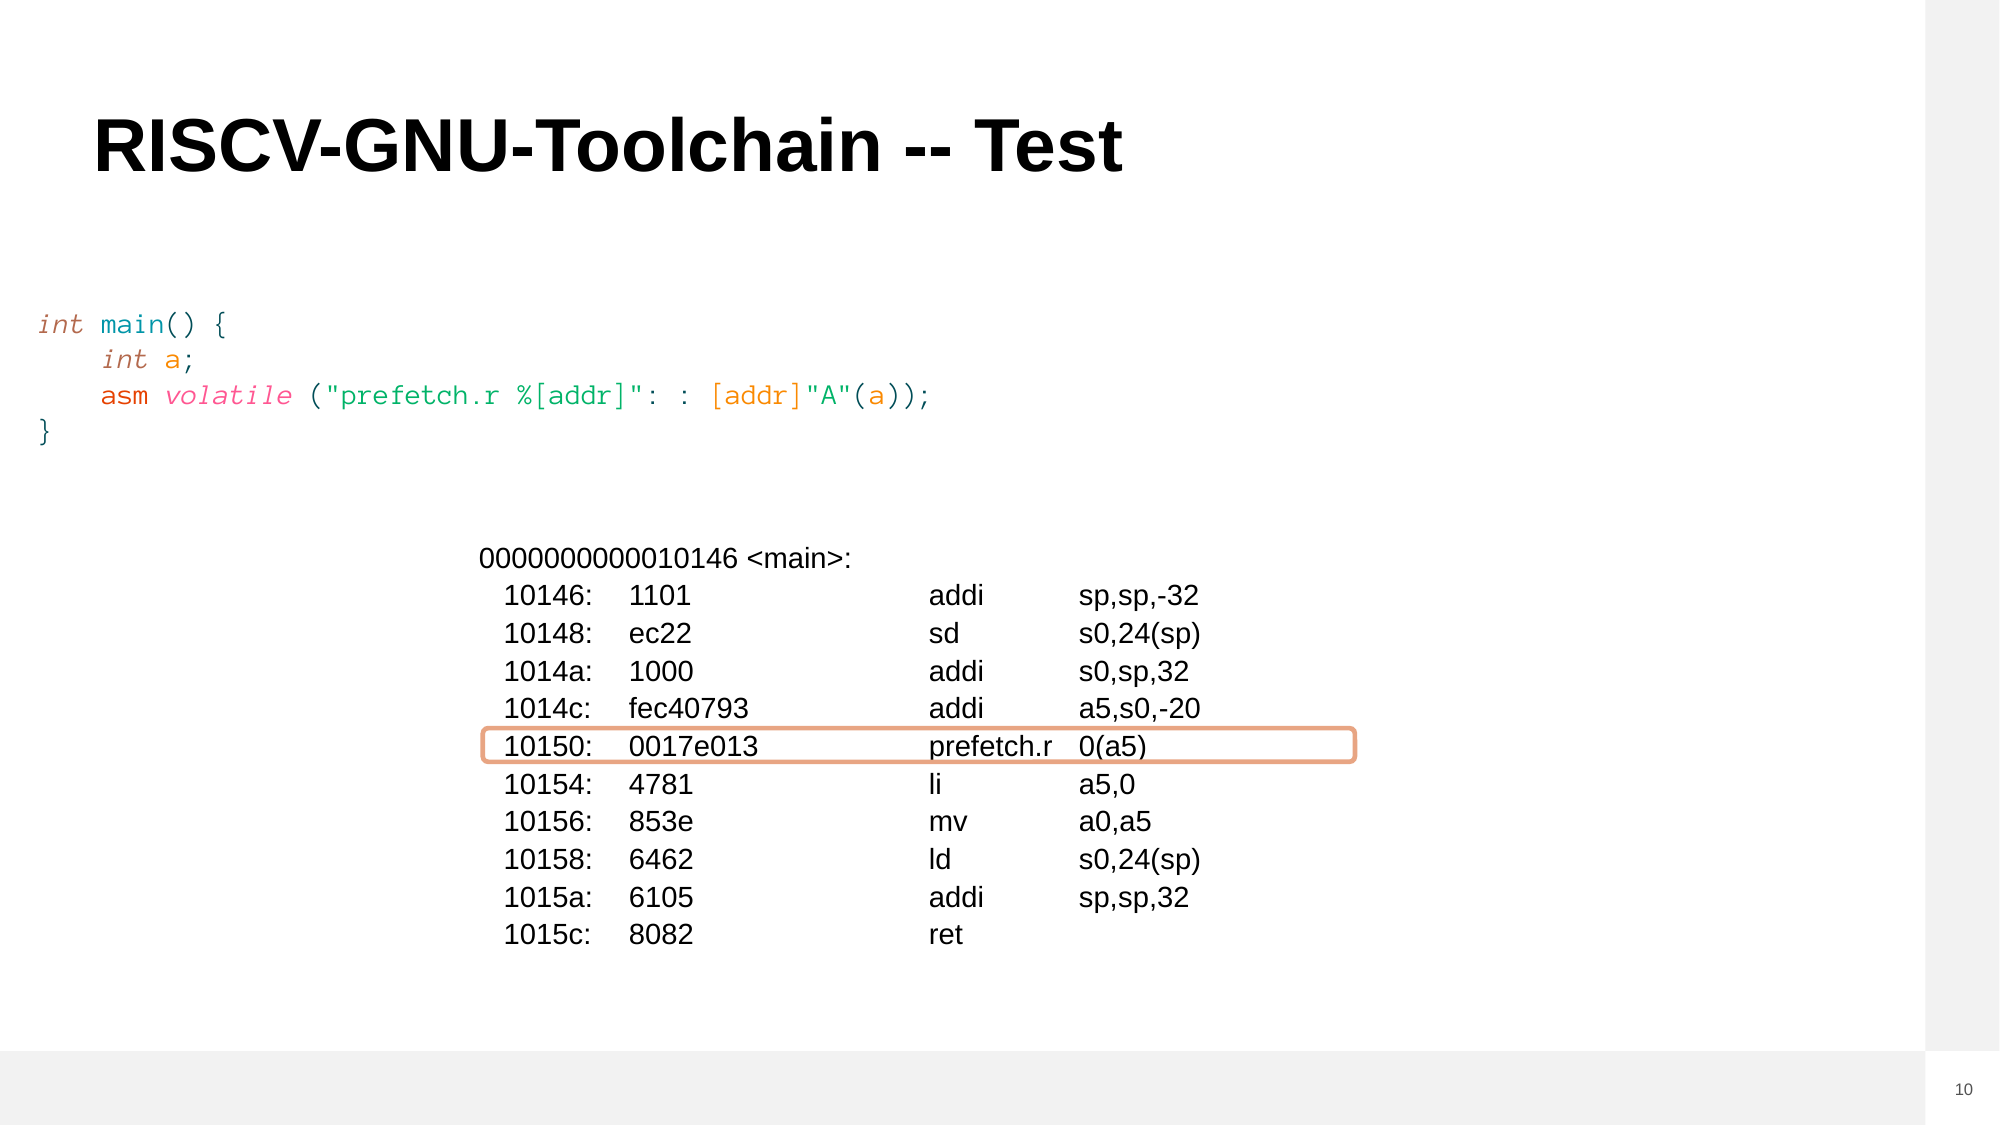

# RISCV-GNU-Toolchain -- Test
int main() {
    int a;
    asm volatile ("prefetch.r %[addr]": : [addr]"A"(a));
}

0000000000010146 <main>:
   10146:	1101                	addi	sp,sp,-32
   10148:	ec22                	sd	s0,24(sp)
   1014a:	1000                	addi	s0,sp,32
   1014c:	fec40793          	addi	a5,s0,-20
   10150:	0017e013          	prefetch.r	0(a5)
   10154:	4781                	li	a5,0
   10156:	853e                	mv	a0,a5
   10158:	6462                	ld	s0,24(sp)
   1015a:	6105                	addi	sp,sp,32
   1015c:	8082                	ret